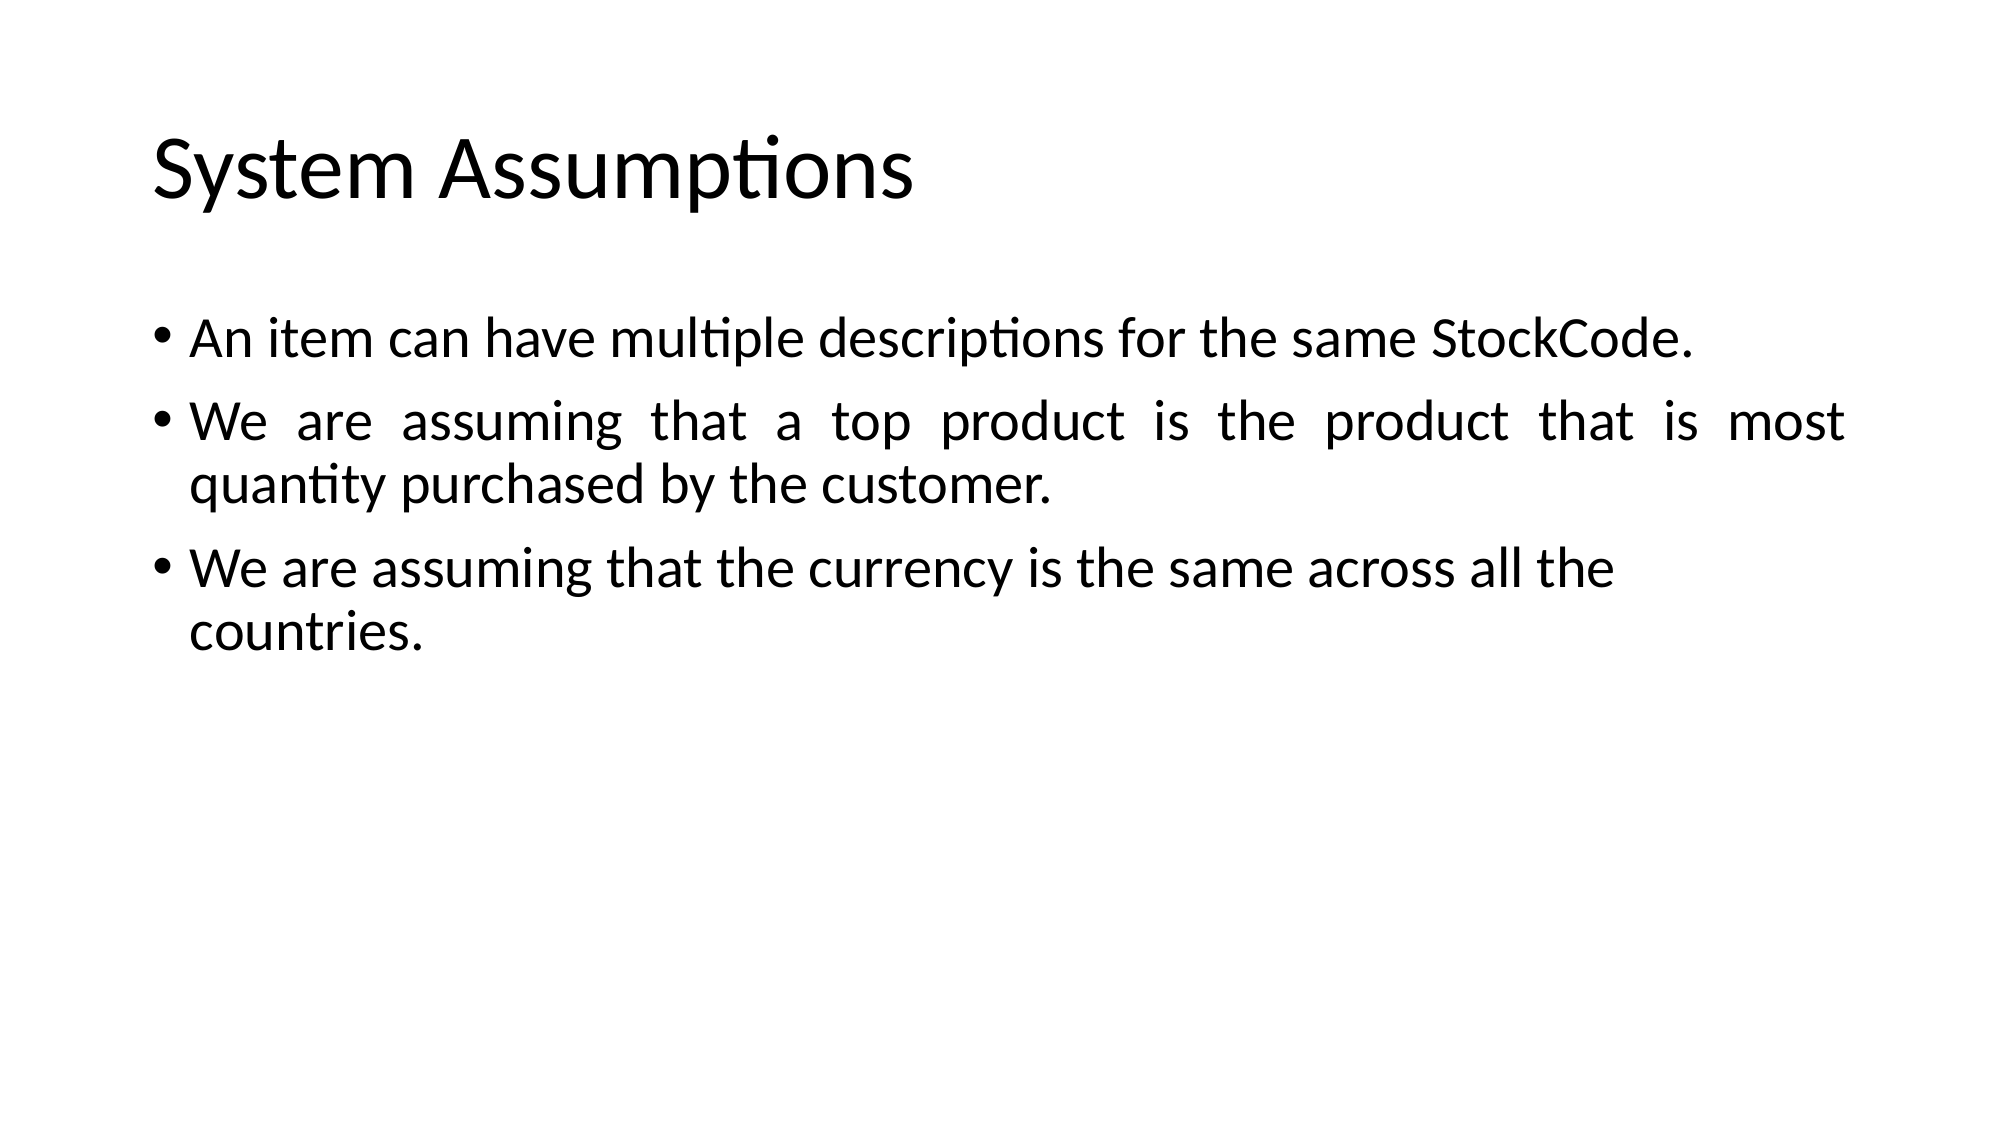

# System Assumptions
An item can have multiple descriptions for the same StockCode.
We are assuming that a top product is the product that is most quantity purchased by the customer.
We are assuming that the currency is the same across all the countries.